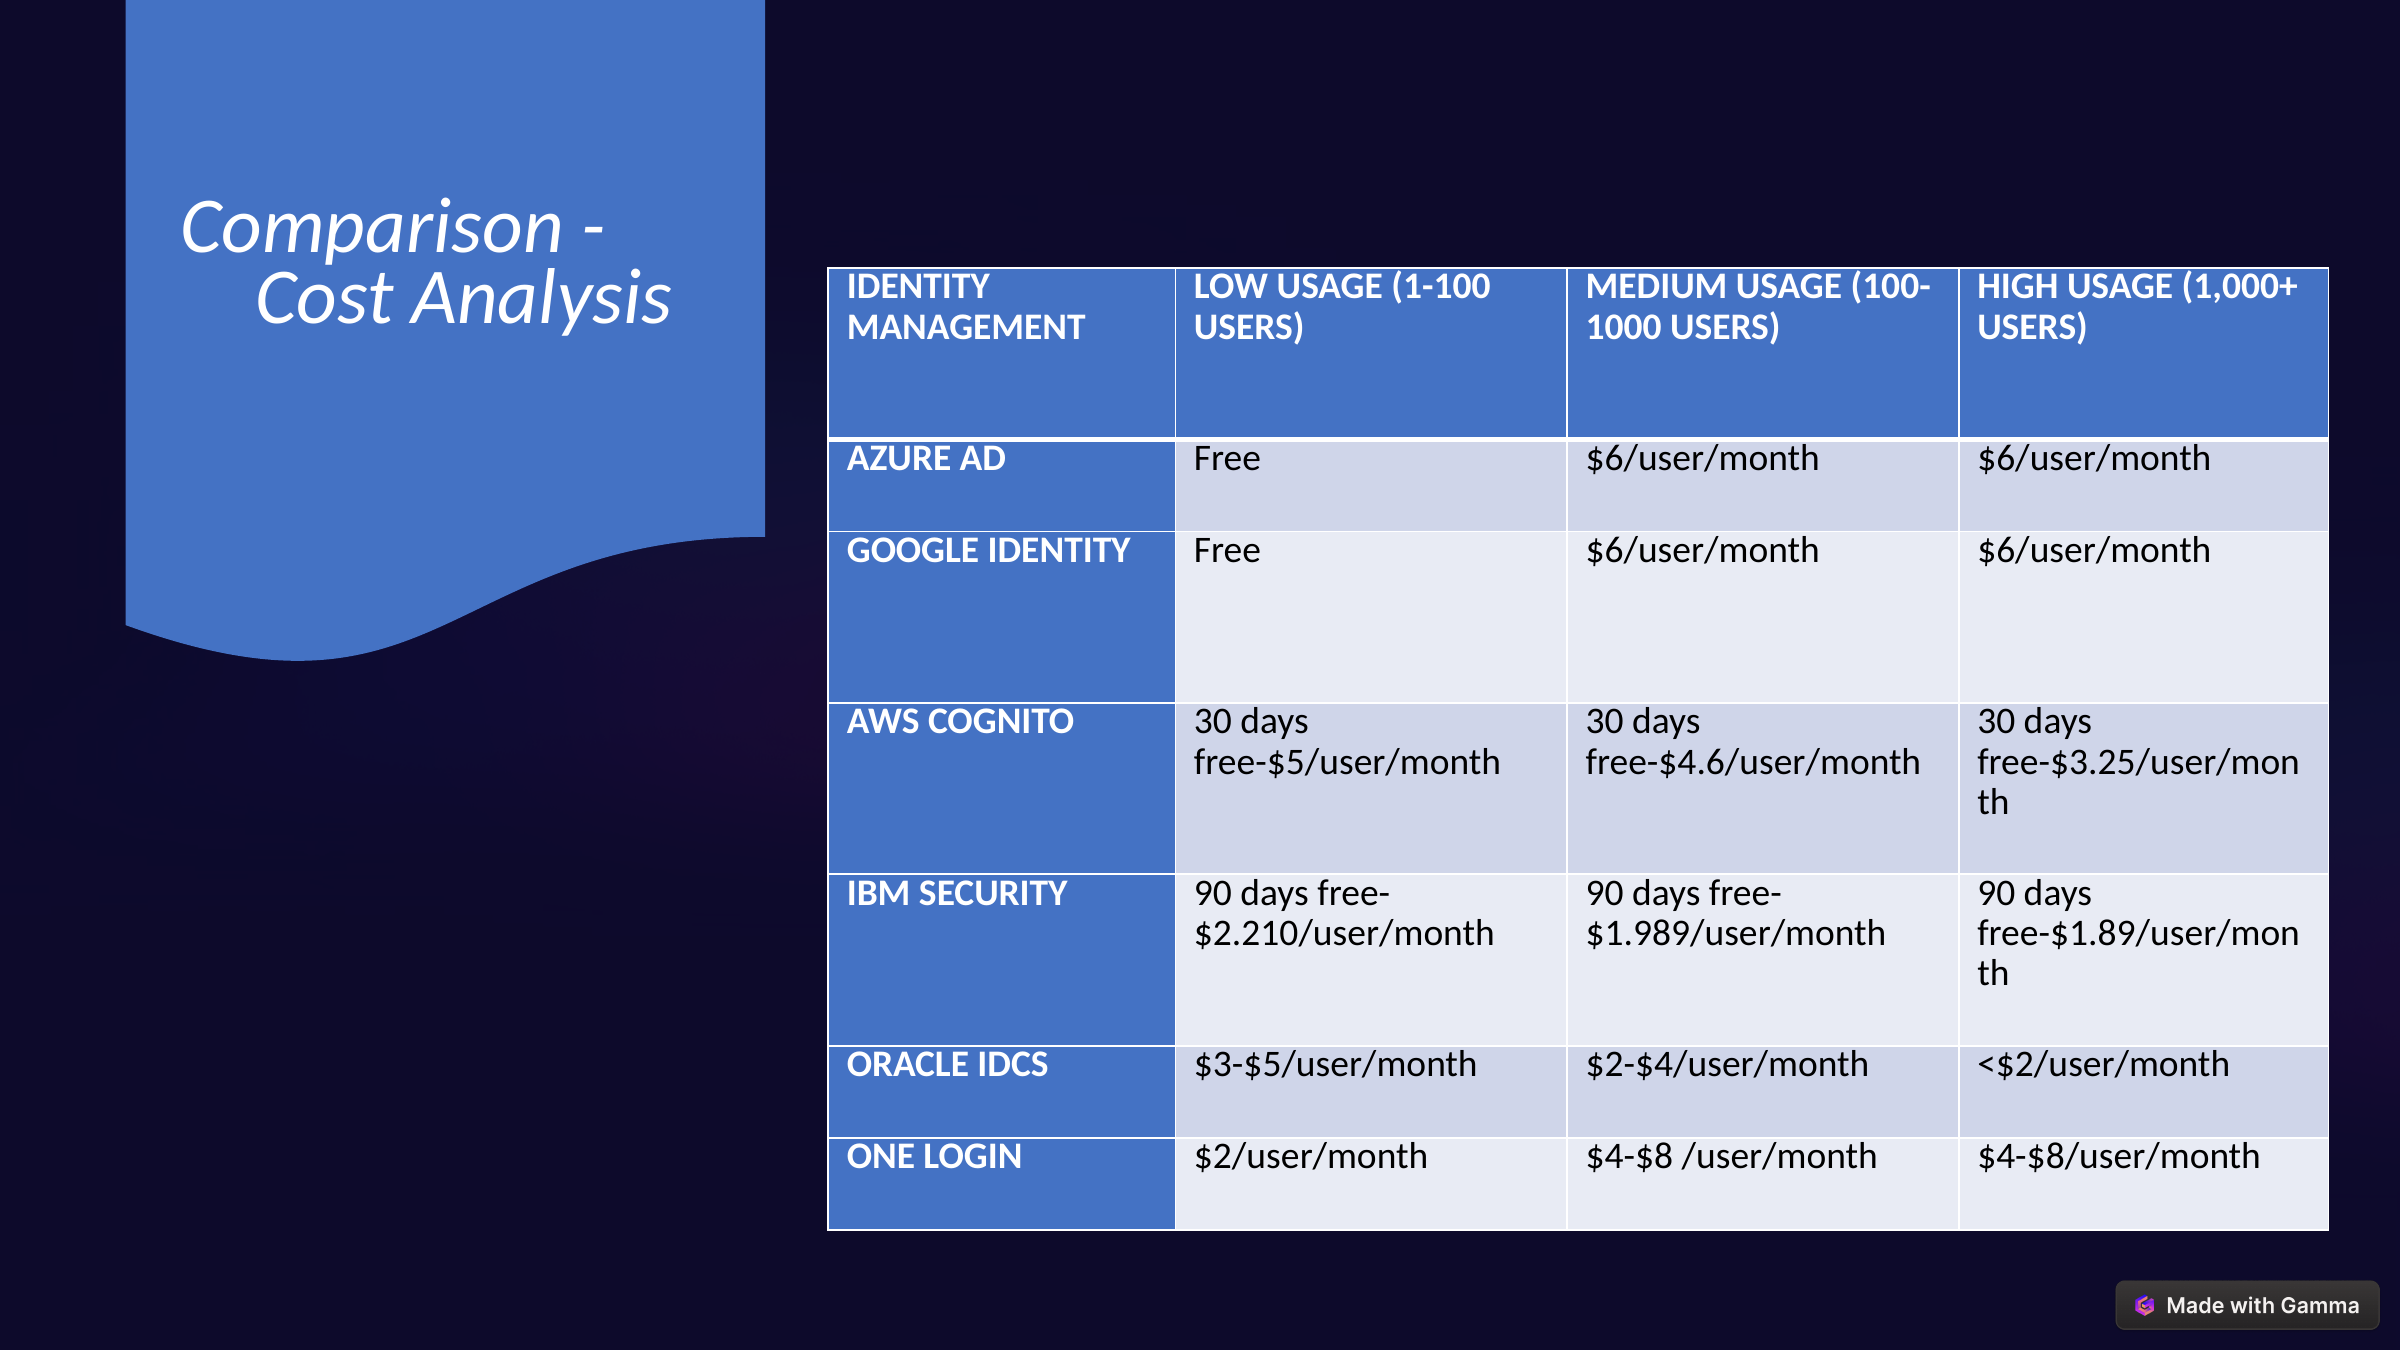

Comparison - Cost Analysis
| IDENTITY MANAGEMENT | LOW USAGE (1-100 USERS) | MEDIUM USAGE (100-1000 USERS) | HIGH USAGE (1,000+ USERS) |
| --- | --- | --- | --- |
| AZURE AD | Free | $6/user/month | $6/user/month |
| GOOGLE IDENTITY | Free | $6/user/month | $6/user/month |
| AWS COGNITO | 30 days free-$5/user/month | 30 days free-$4.6/user/month | 30 days free-$3.25/user/month |
| IBM SECURITY | 90 days free- $2.210/user/month | 90 days free- $1.989/user/month | 90 days free-$1.89/user/month |
| ORACLE IDCS | $3-$5/user/month | $2-$4/user/month | <$2/user/month |
| ONE LOGIN | $2/user/month | $4-$8 /user/month | $4-$8/user/month |